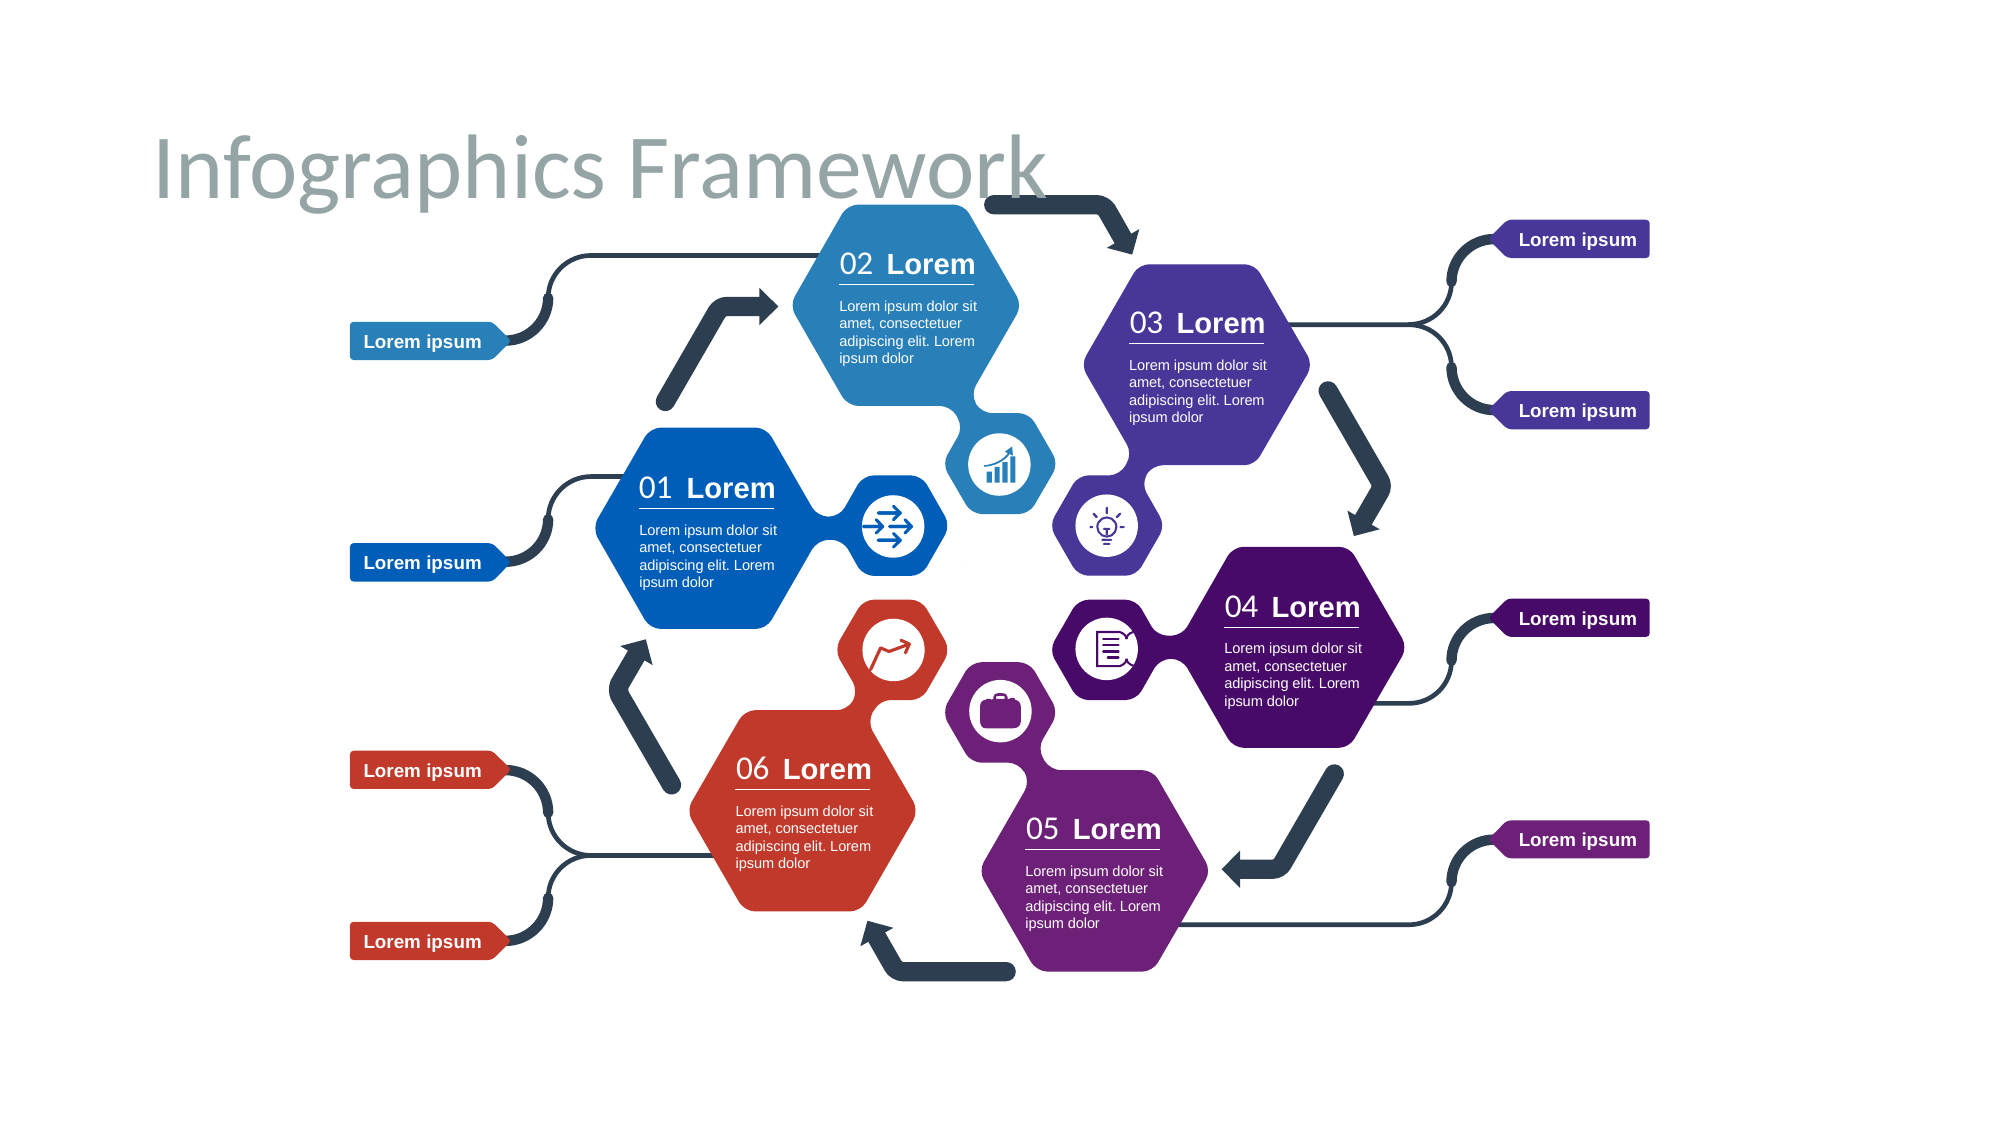

# Infographics Framework

Lorem ipsum

02
Lorem
Lorem ipsum dolor sit amet, consectetuer adipiscing elit. Lorem ipsum dolor

03
Lorem
Lorem ipsum dolor sit amet, consectetuer adipiscing elit. Lorem ipsum dolor

Lorem ipsum

Lorem ipsum

01
Lorem
Lorem ipsum dolor sit amet, consectetuer adipiscing elit. Lorem ipsum dolor

Lorem ipsum

04
Lorem
Lorem ipsum dolor sit amet, consectetuer adipiscing elit. Lorem ipsum dolor

Lorem ipsum

06
Lorem
Lorem ipsum dolor sit amet, consectetuer adipiscing elit. Lorem ipsum dolor

Lorem ipsum

05
Lorem
Lorem ipsum dolor sit amet, consectetuer adipiscing elit. Lorem ipsum dolor

Lorem ipsum

Lorem ipsum